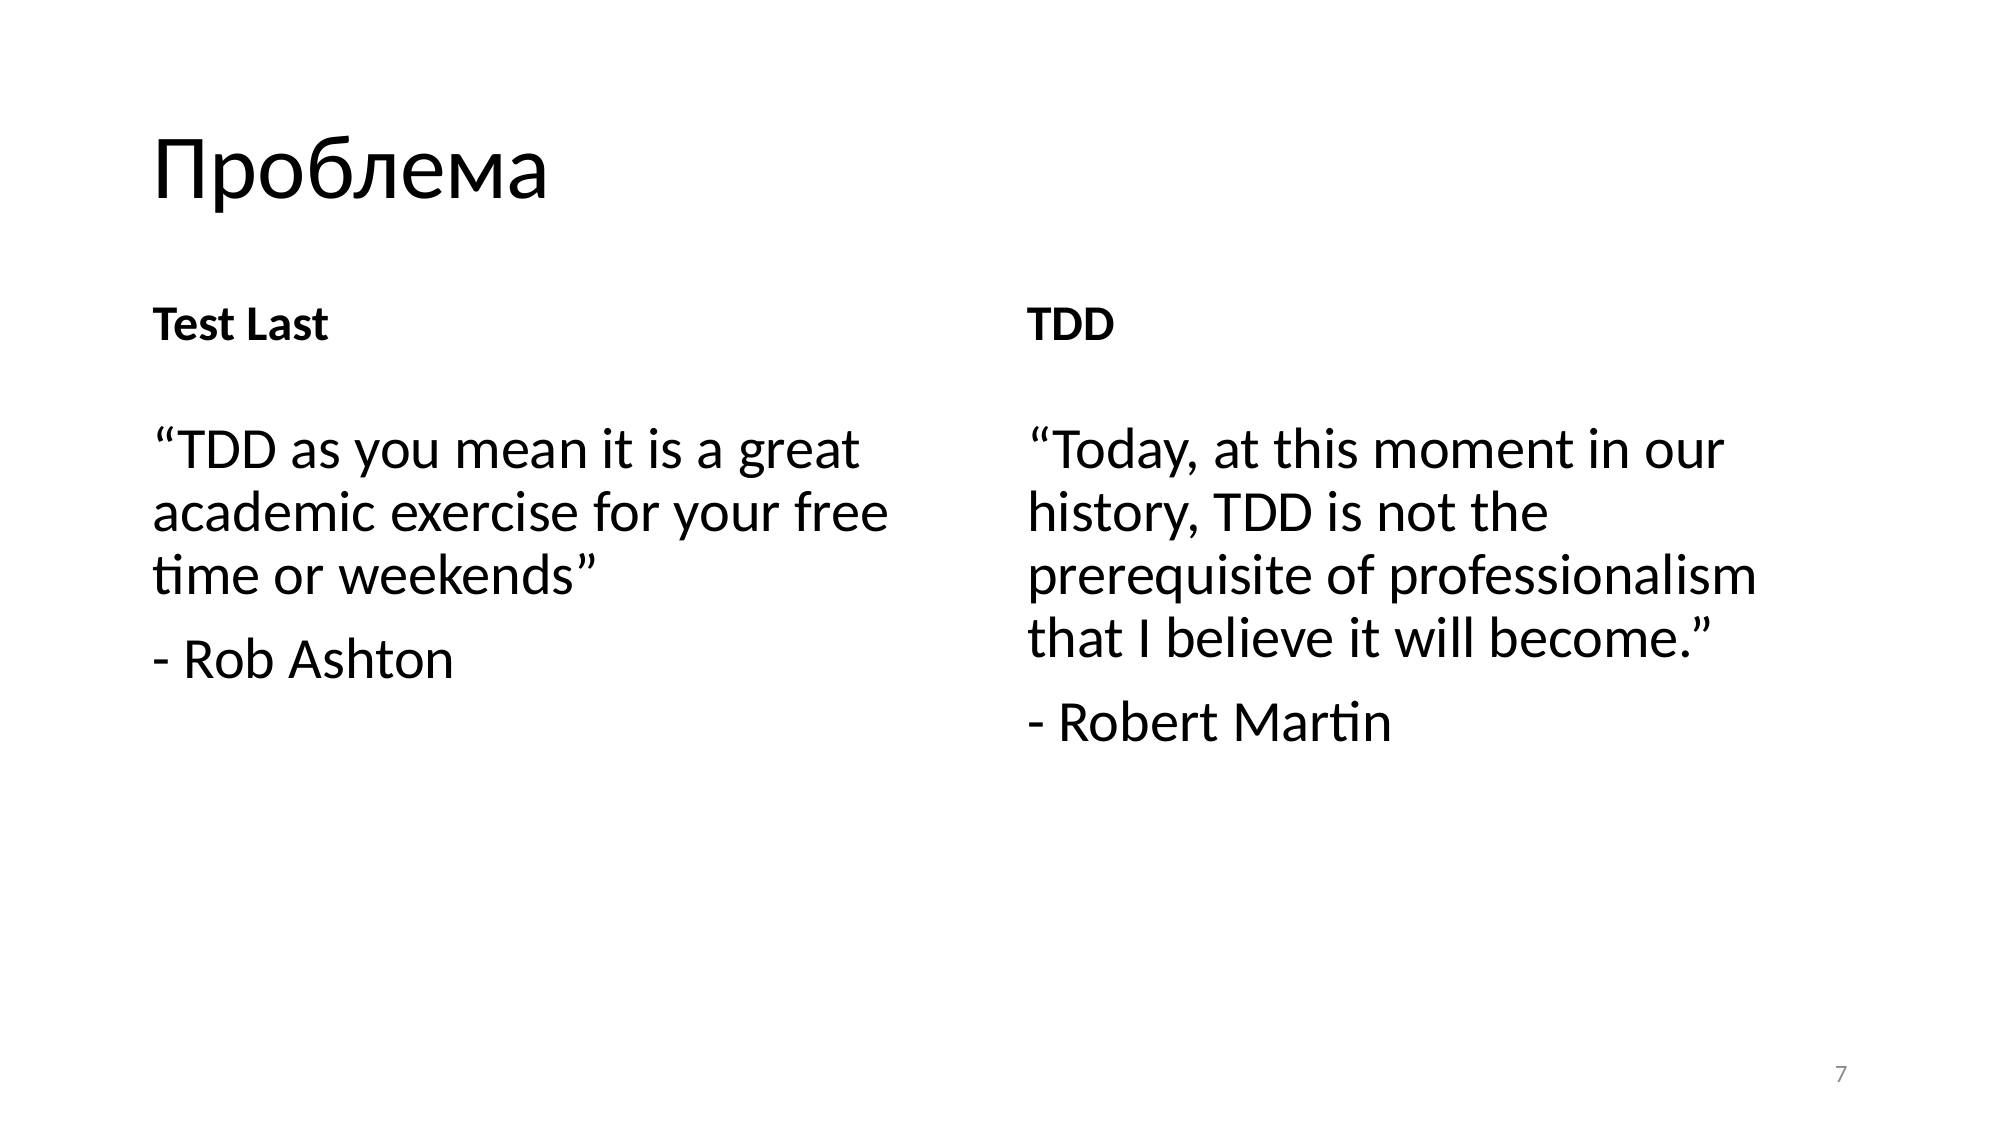

# Проблема
TDD
Test Last
“TDD as you mean it is a great academic exercise for your free time or weekends”
- Rob Ashton

“Today, at this moment in our history, TDD is not the prerequisite of professionalism that I believe it will become.”
- Robert Martin
7